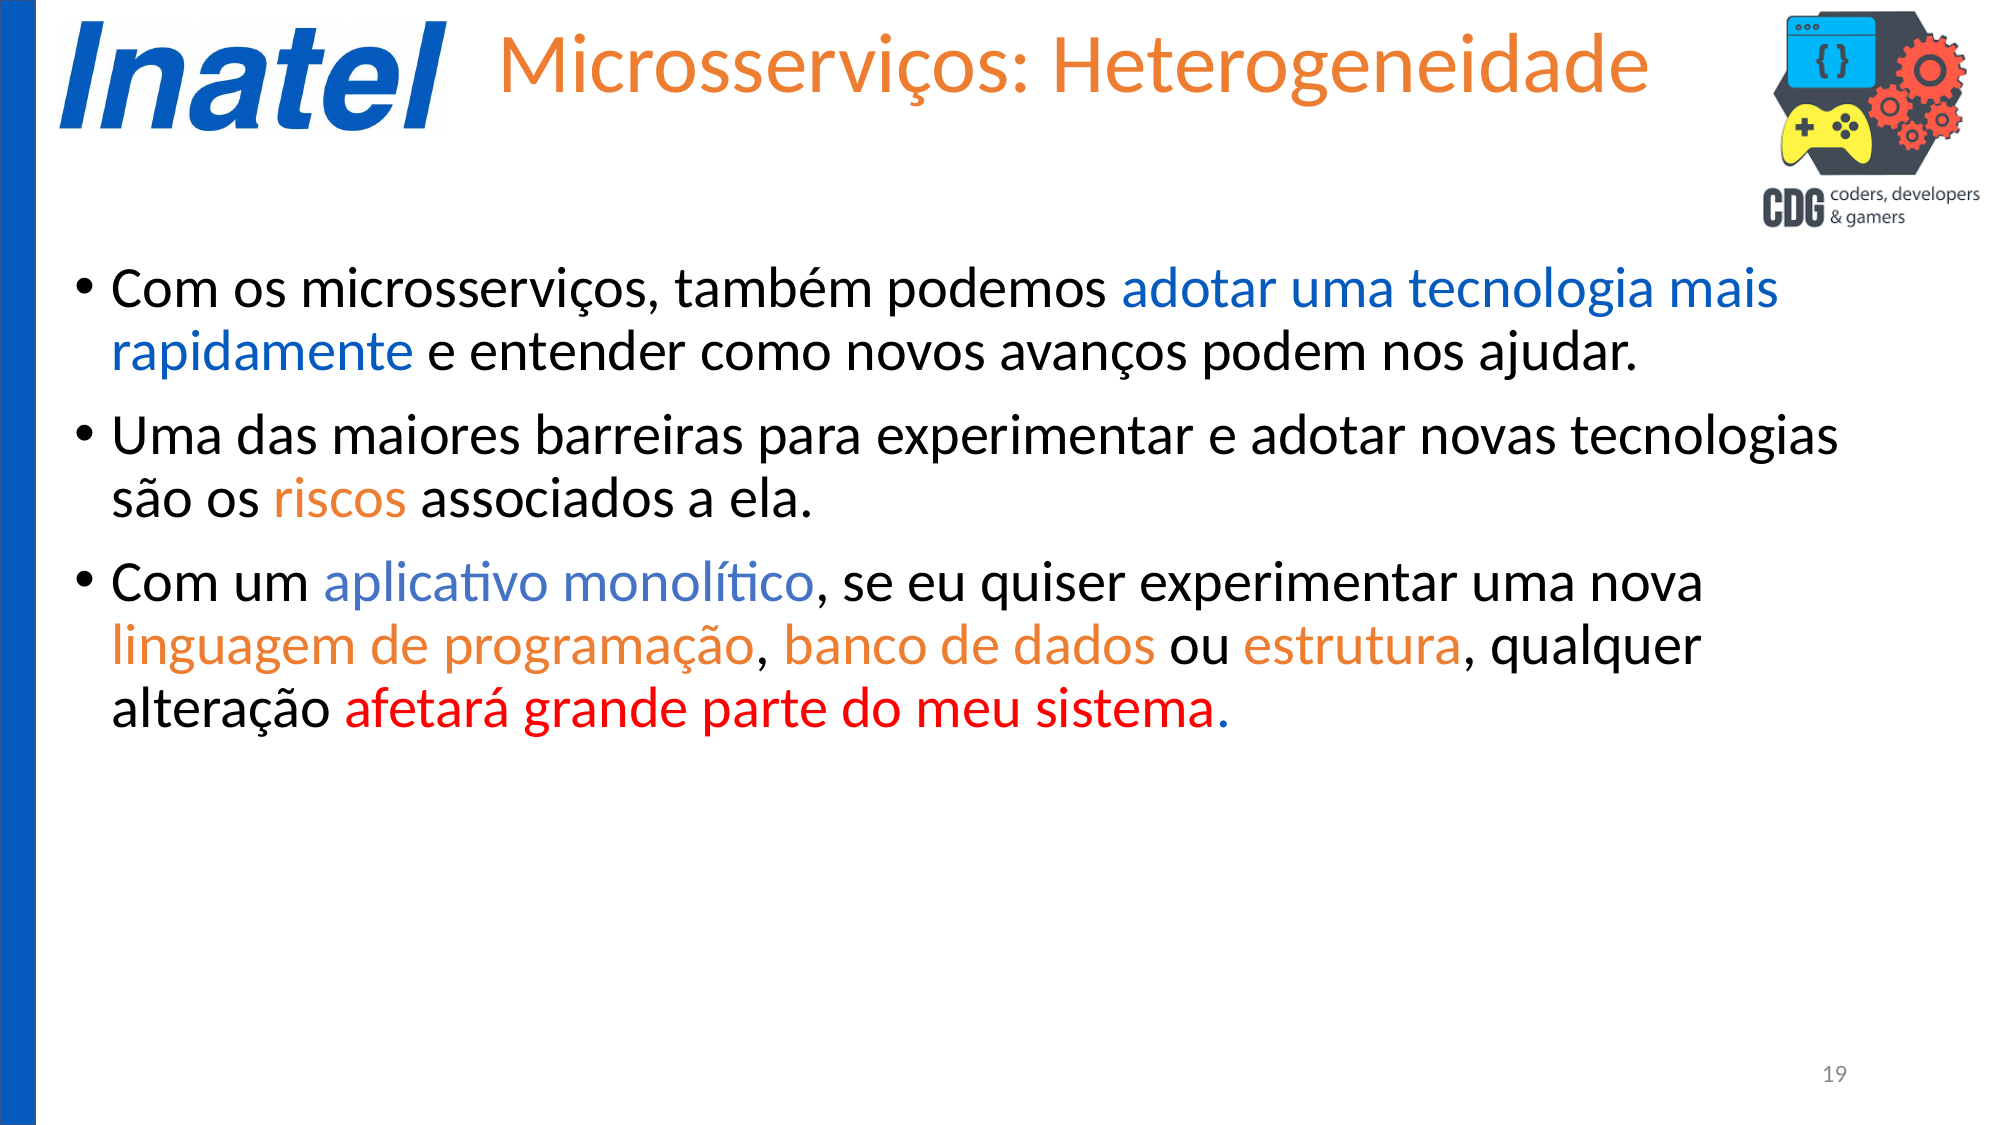

Microsserviços: Heterogeneidade
Com os microsserviços, também podemos adotar uma tecnologia mais rapidamente e entender como novos avanços podem nos ajudar.
Uma das maiores barreiras para experimentar e adotar novas tecnologias são os riscos associados a ela.
Com um aplicativo monolítico, se eu quiser experimentar uma nova linguagem de programação, banco de dados ou estrutura, qualquer alteração afetará grande parte do meu sistema.
19